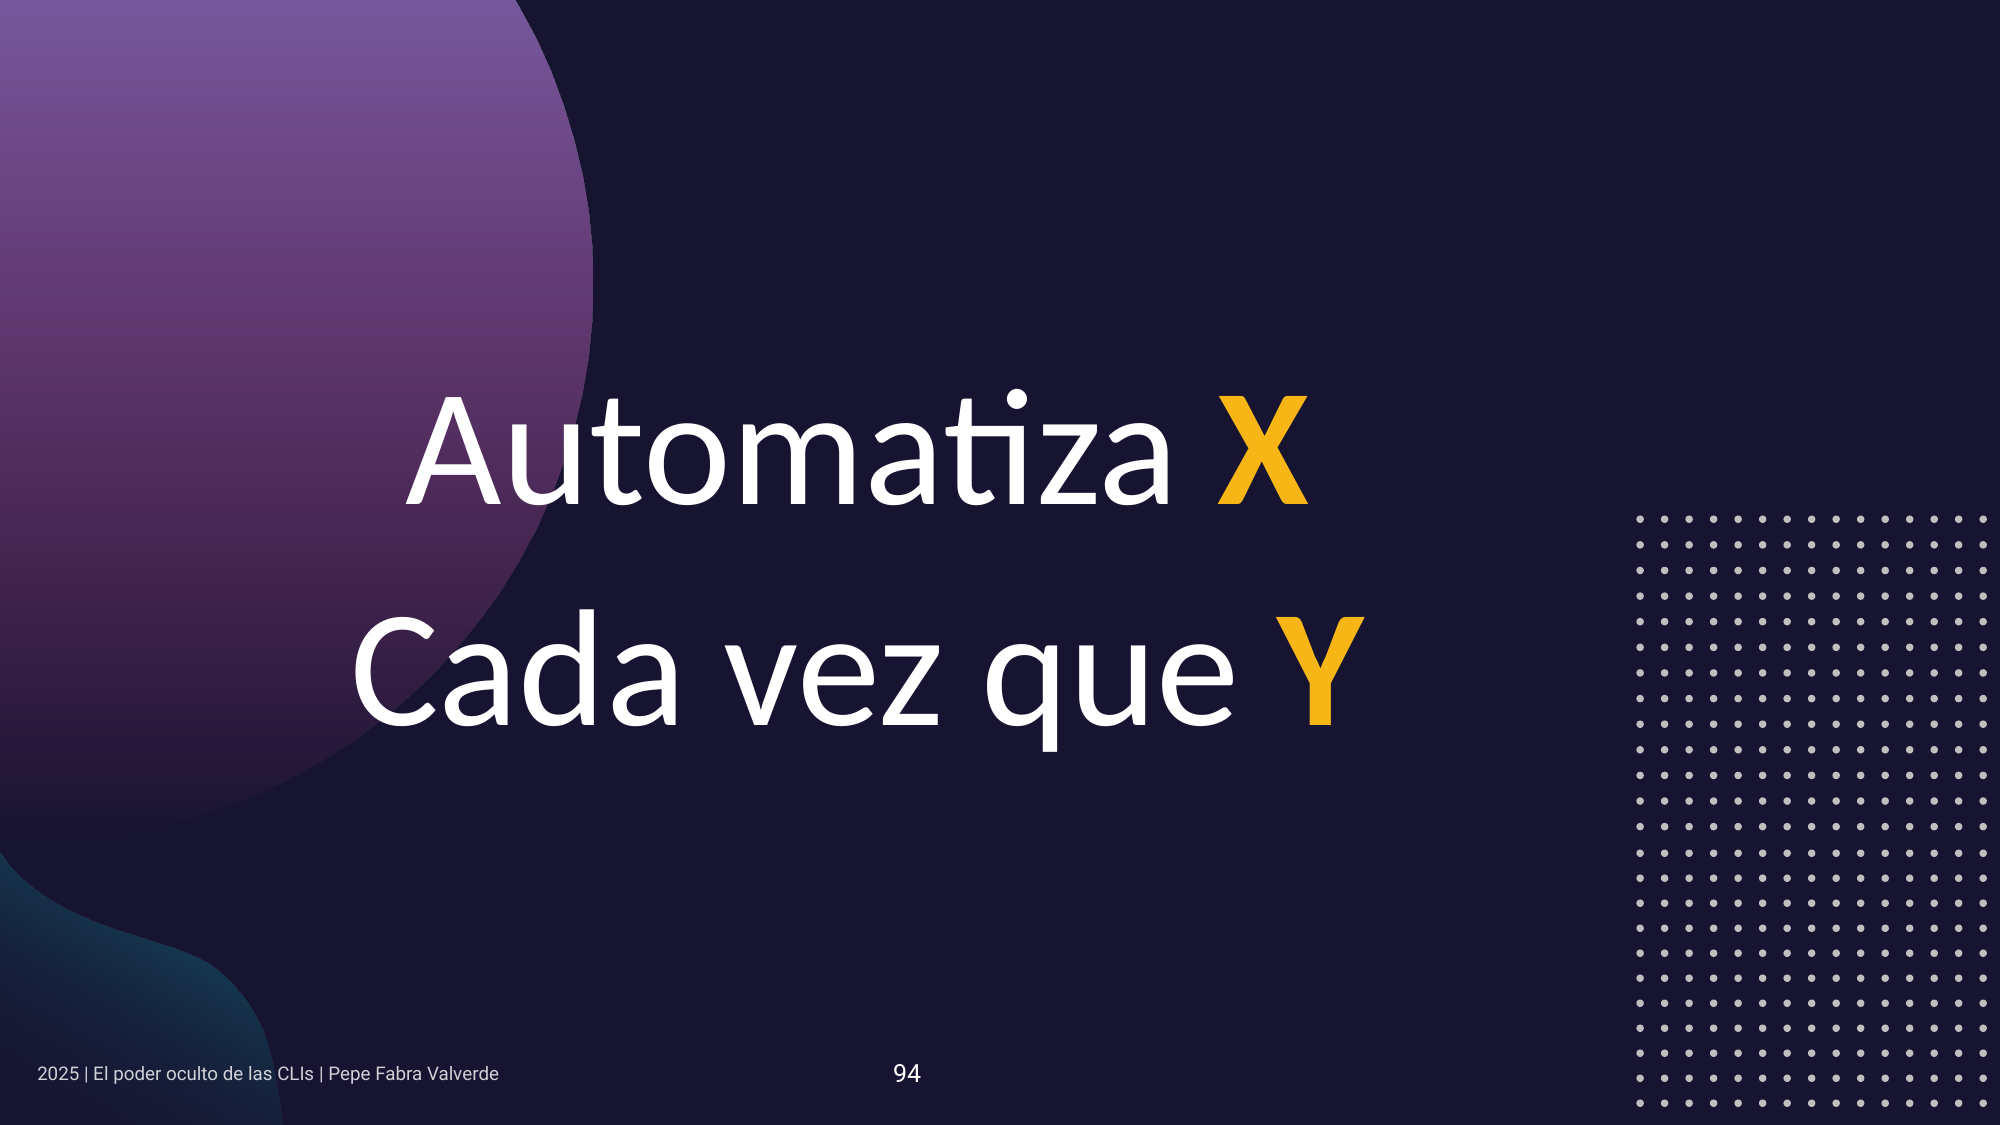

Automatiza X
Cada vez que Y
2025 | El poder oculto de las CLIs | Pepe Fabra Valverde